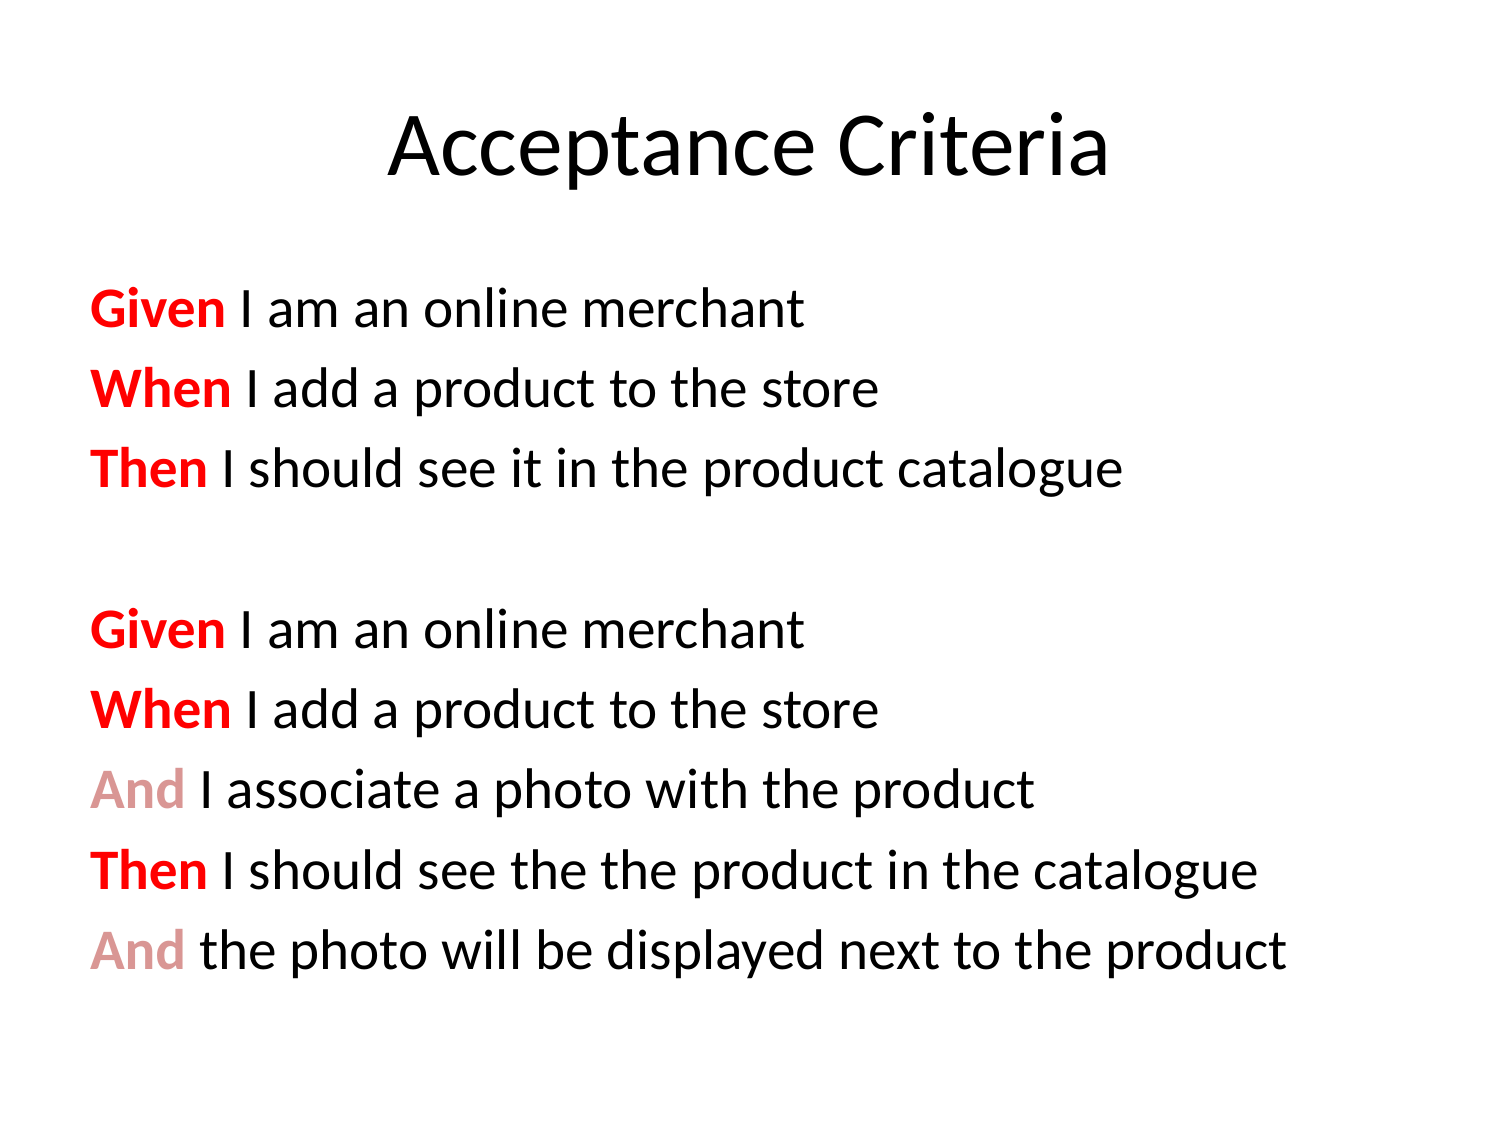

# Acceptance Criteria
Given I am an online merchant
When I add a product to the store
Then I should see it in the product catalogue

Given I am an online merchant
When I add a product to the store
And I associate a photo with the product
Then I should see the the product in the catalogue
And the photo will be displayed next to the product